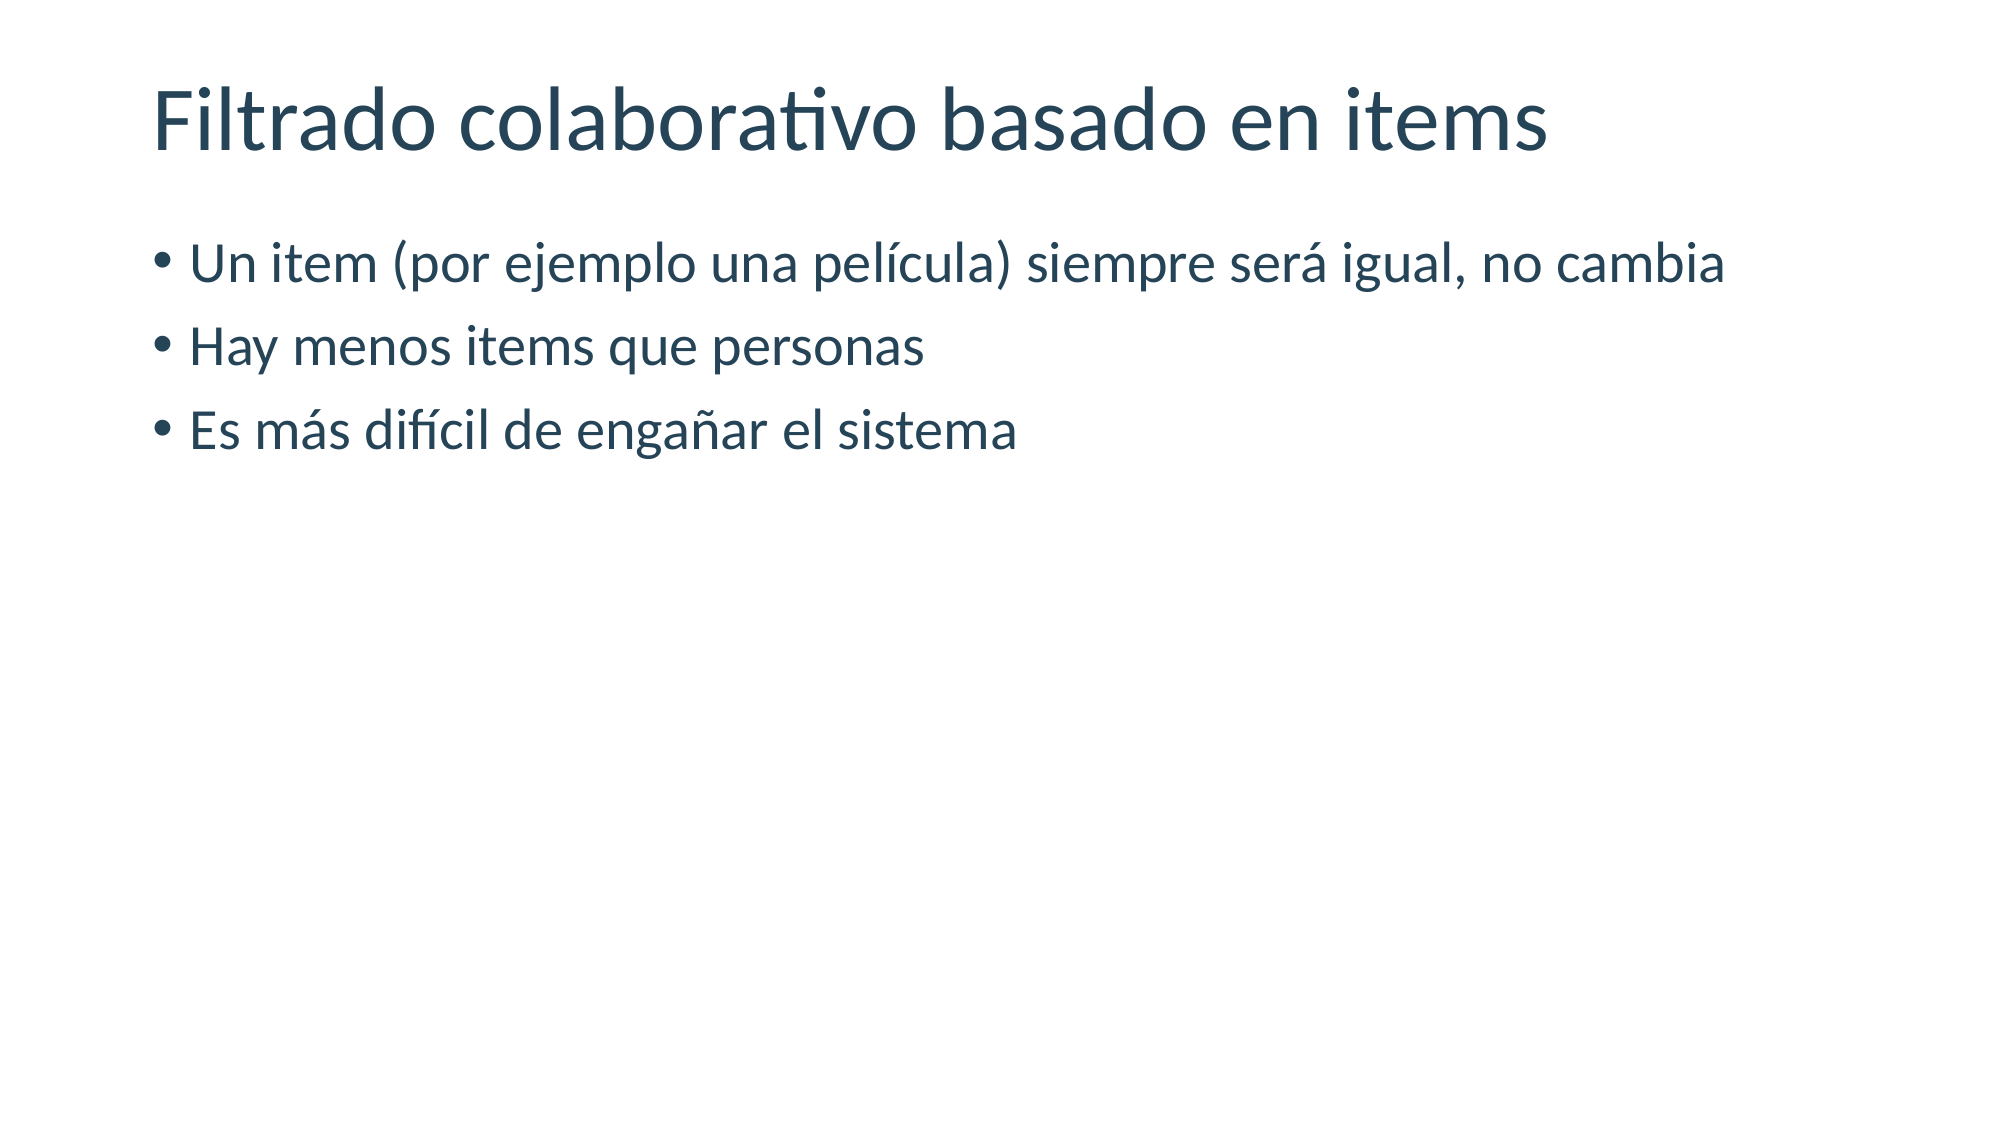

# Filtrado colaborativo basado en items
Un item (por ejemplo una película) siempre será igual, no cambia
Hay menos items que personas
Es más difícil de engañar el sistema